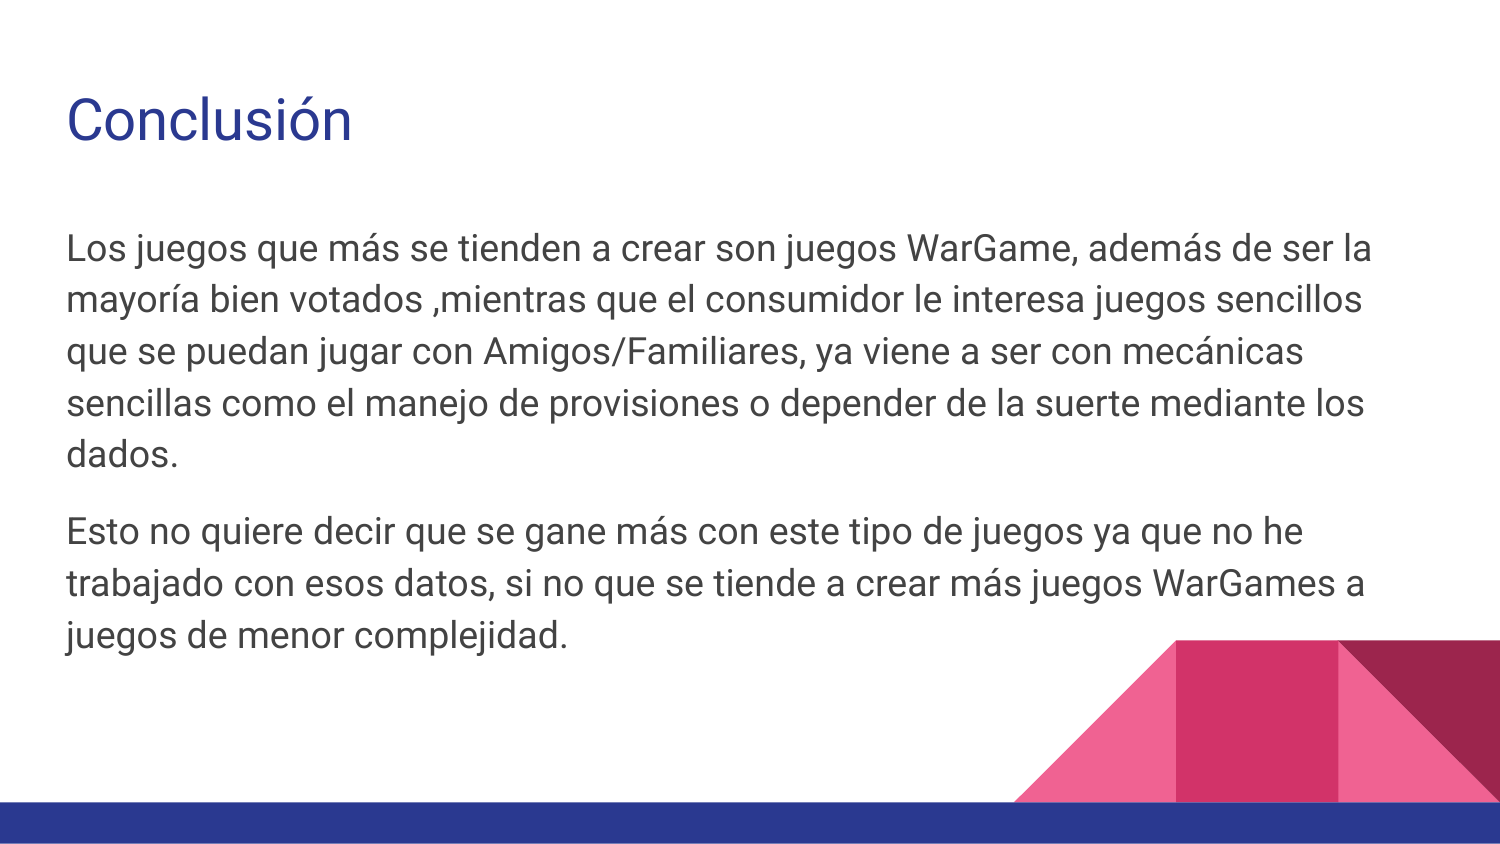

# Conclusión
Los juegos que más se tienden a crear son juegos WarGame, además de ser la mayoría bien votados ,mientras que el consumidor le interesa juegos sencillos que se puedan jugar con Amigos/Familiares, ya viene a ser con mecánicas sencillas como el manejo de provisiones o depender de la suerte mediante los dados.
Esto no quiere decir que se gane más con este tipo de juegos ya que no he trabajado con esos datos, si no que se tiende a crear más juegos WarGames a juegos de menor complejidad.